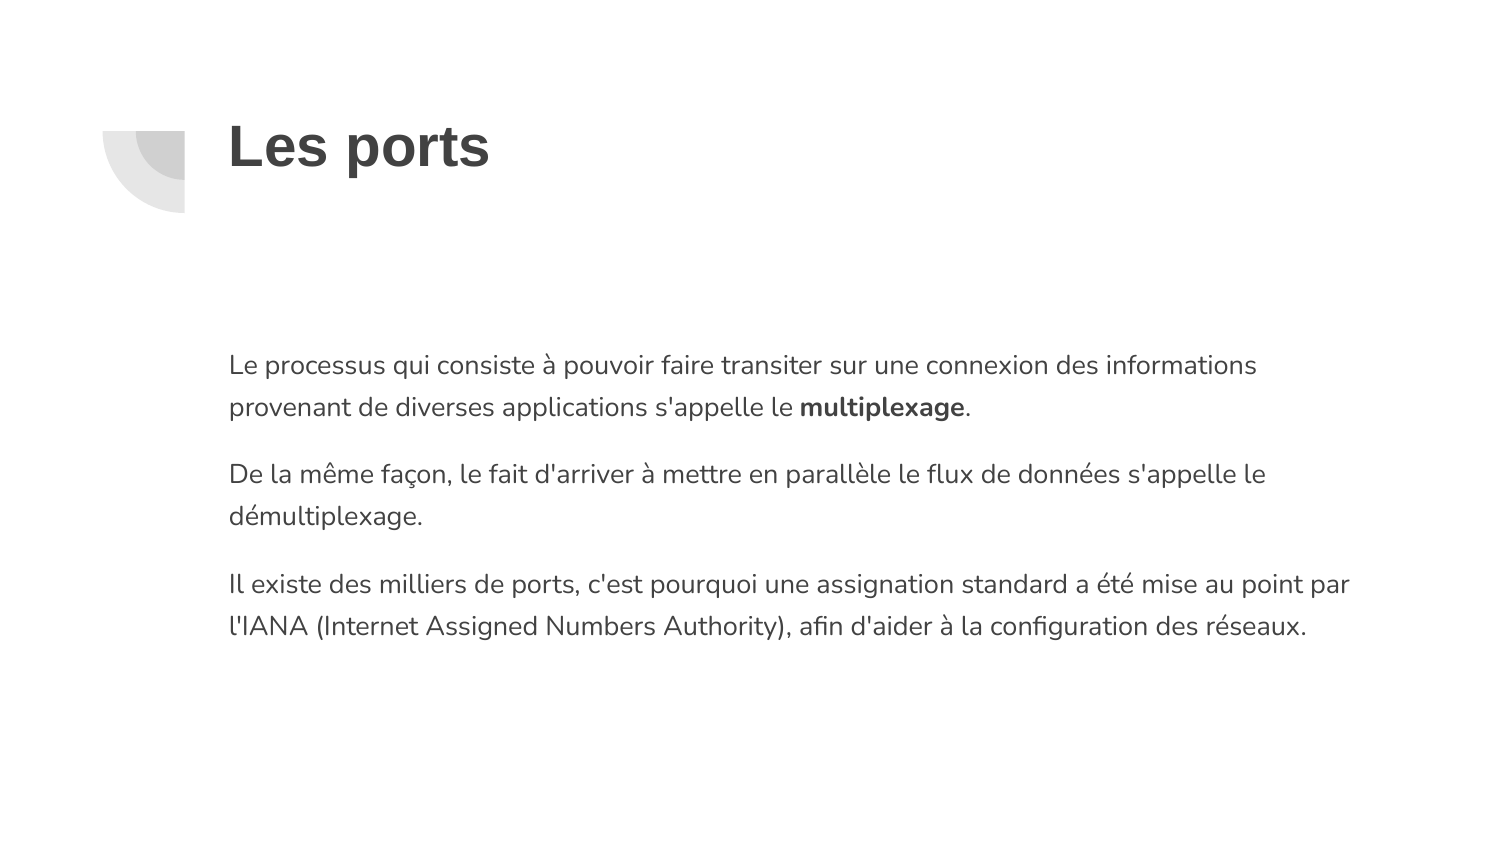

# Les ports
Le processus qui consiste à pouvoir faire transiter sur une connexion des informations provenant de diverses applications s'appelle le multiplexage.
De la même façon, le fait d'arriver à mettre en parallèle le flux de données s'appelle le démultiplexage.
Il existe des milliers de ports, c'est pourquoi une assignation standard a été mise au point par l'IANA (Internet Assigned Numbers Authority), afin d'aider à la configuration des réseaux.